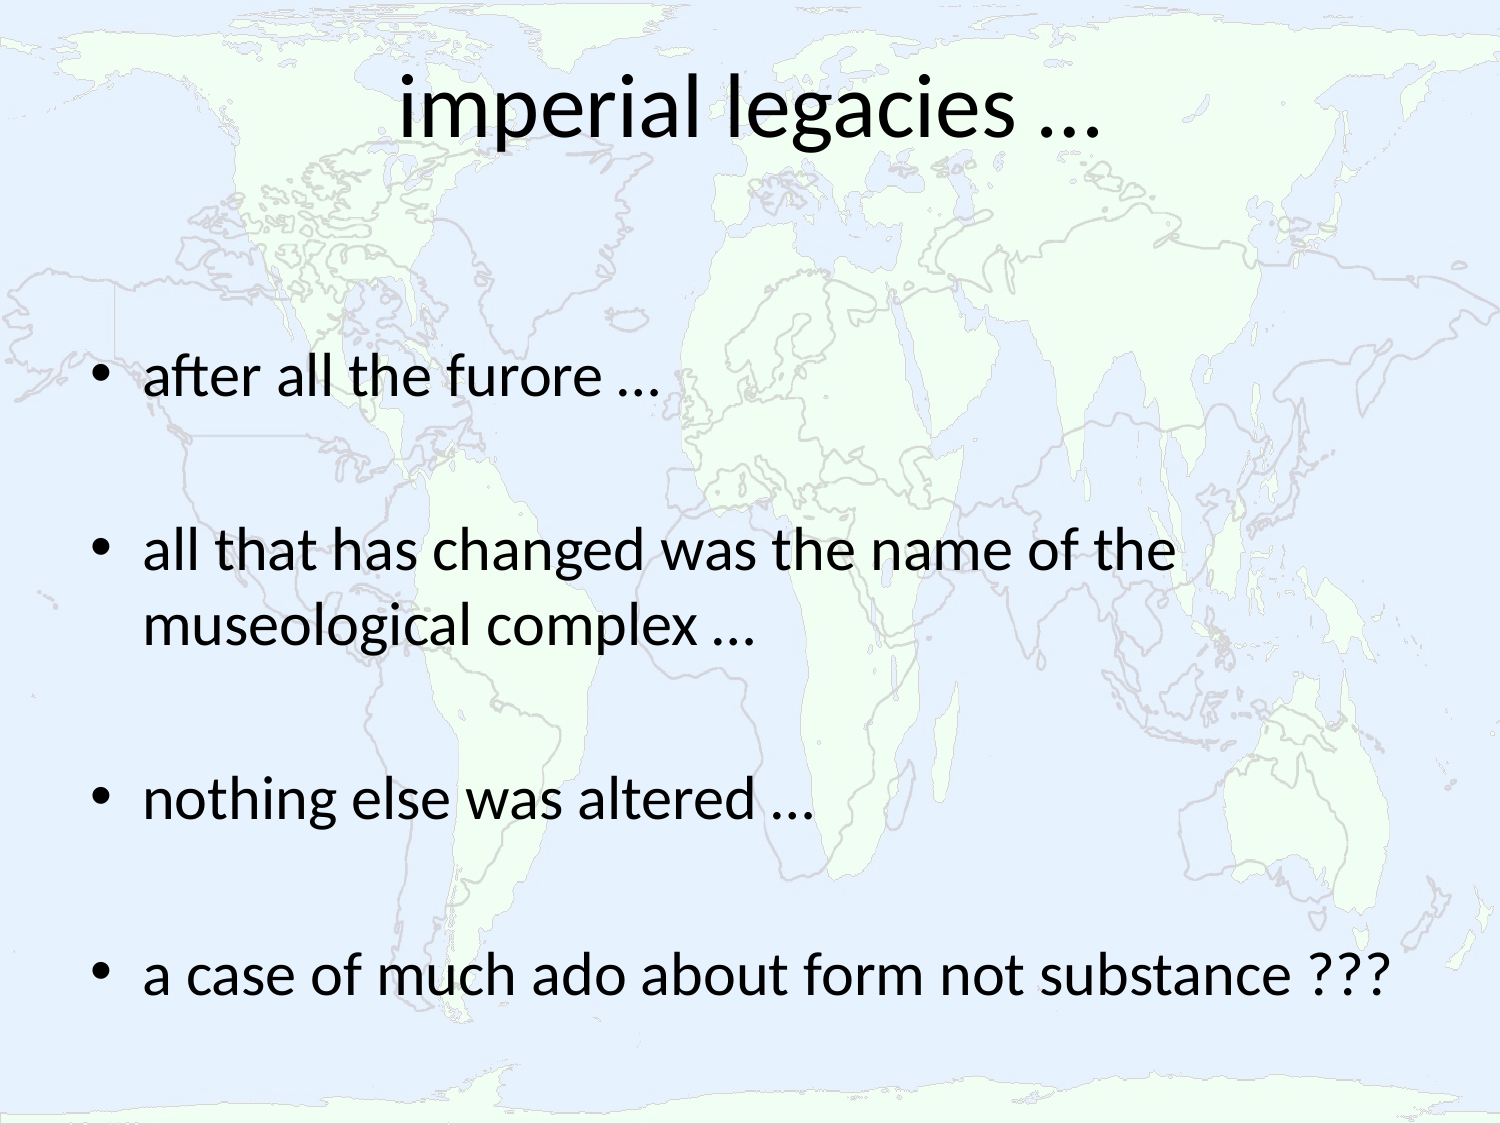

# imperial legacies …

after all the furore …

all that has changed was the name of the museological complex …

nothing else was altered …

a case of much ado about form not substance ???